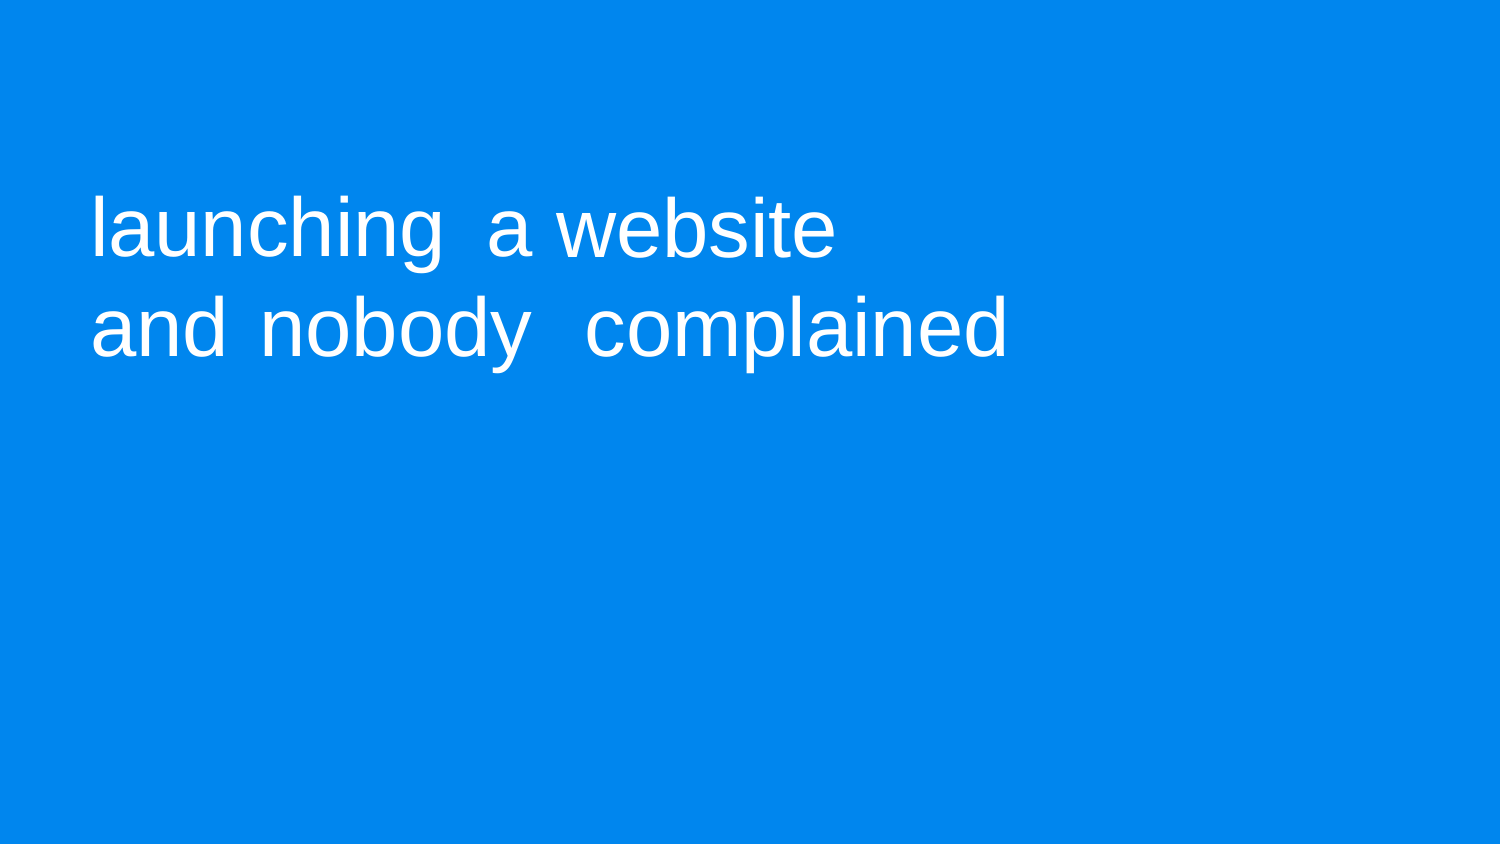

a
website
# launching
and
complained
nobody